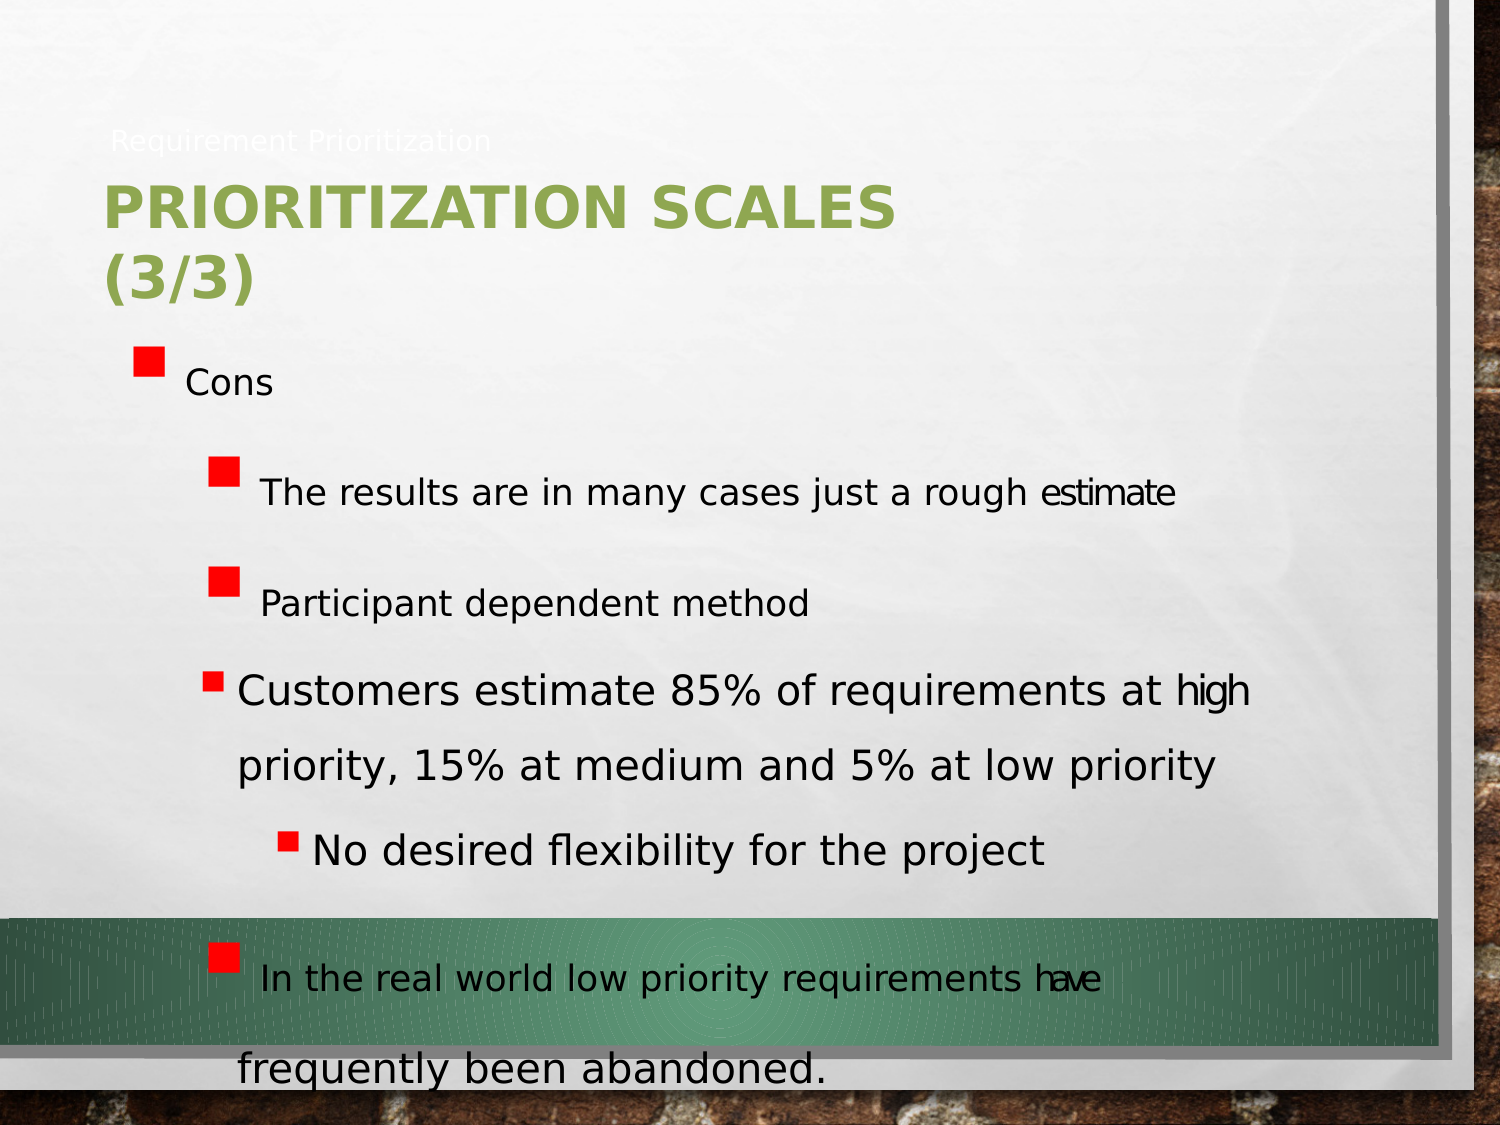

Requirement Prioritization
# Prioritization scales (3/3)
Cons
The results are in many cases just a rough estimate
Participant dependent method
Customers estimate 85% of requirements at high  priority, 15% at medium and 5% at low priority
No desired flexibility for the project
In the real world low priority requirements have  frequently been abandoned.